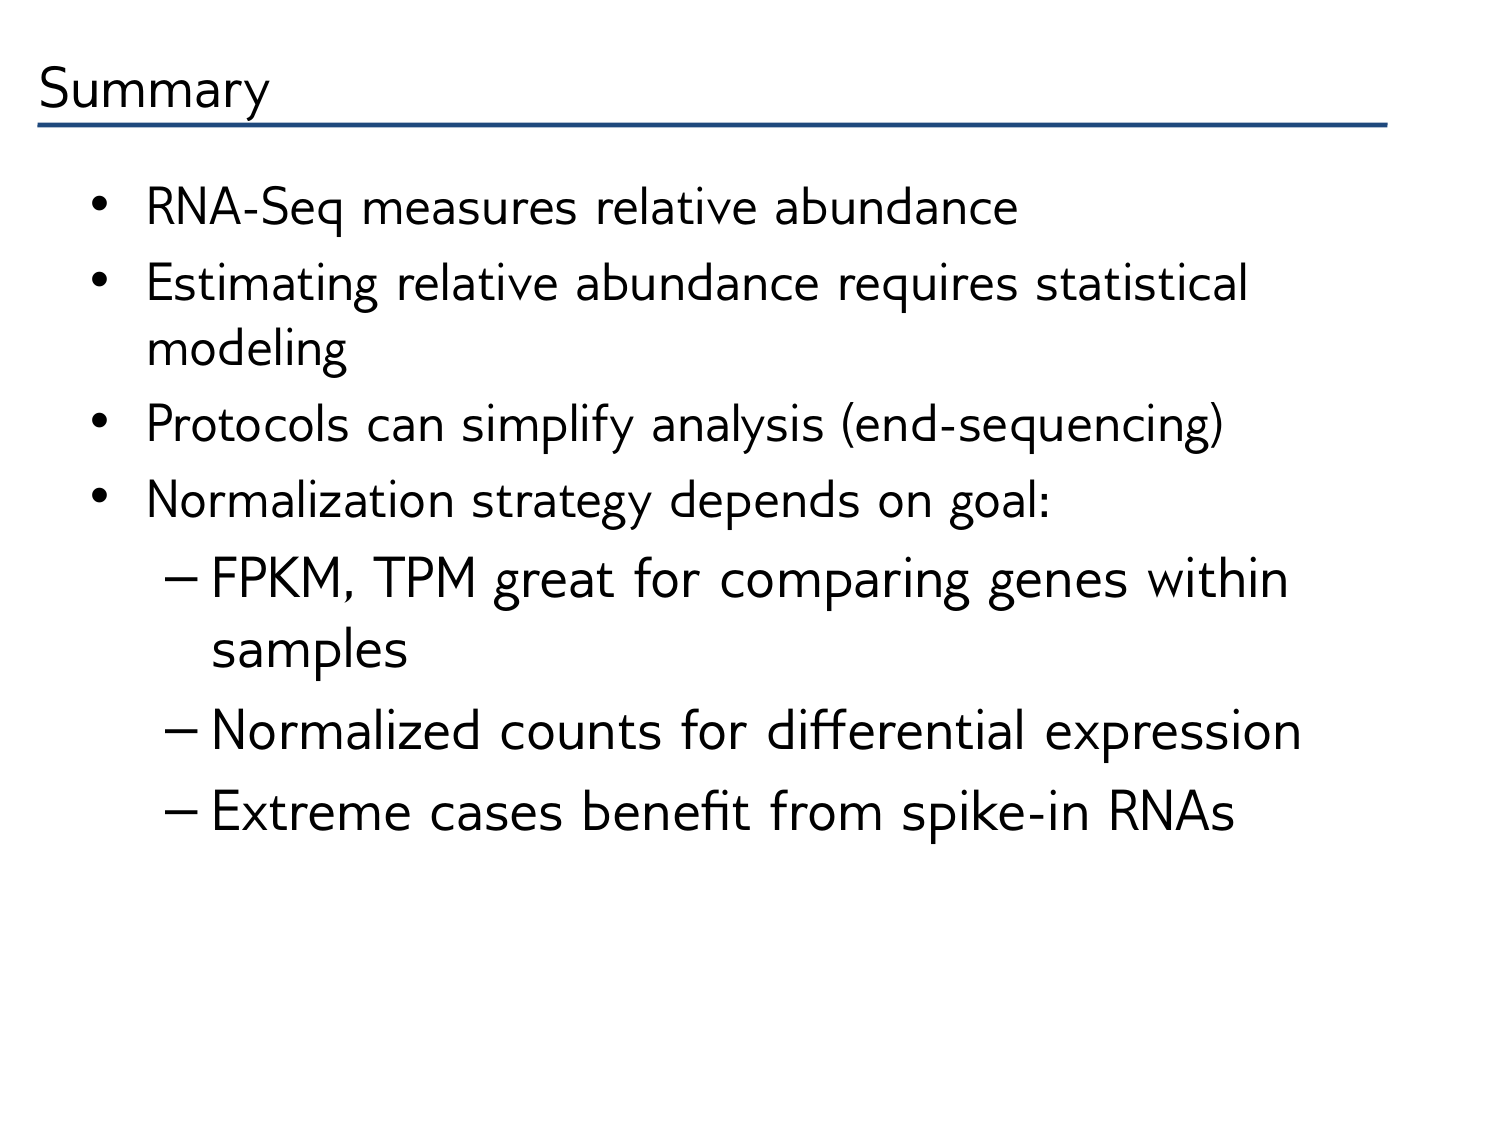

# Summary
RNA-Seq measures relative abundance
Estimating relative abundance requires statistical modeling
Protocols can simplify analysis (end-sequencing)
Normalization strategy depends on goal:
FPKM, TPM great for comparing genes within samples
Normalized counts for differential expression
Extreme cases benefit from spike-in RNAs